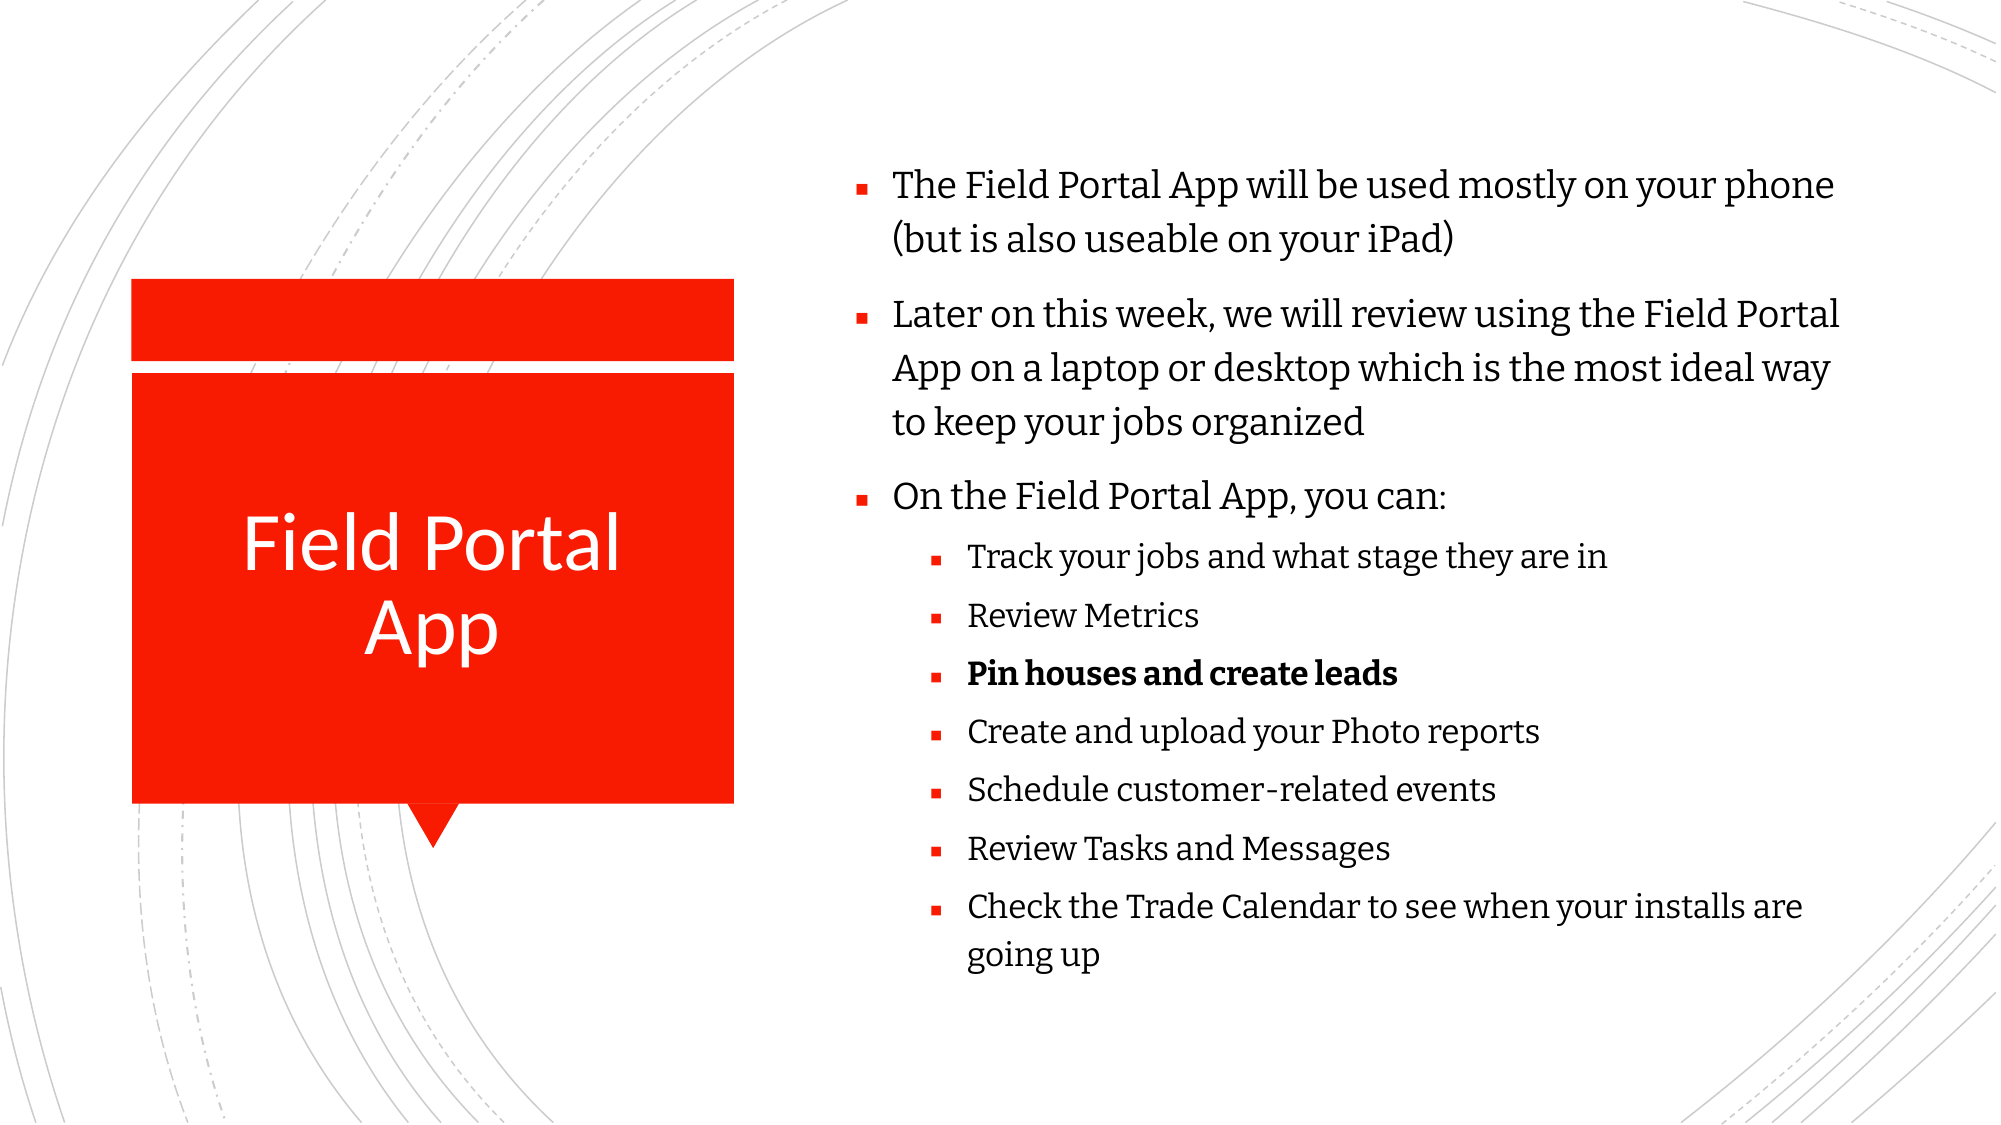

The Field Portal App will be used mostly on your phone (but is also useable on your iPad)
Later on this week, we will review using the Field Portal App on a laptop or desktop which is the most ideal way to keep your jobs organized
On the Field Portal App, you can:
Track your jobs and what stage they are in
Review Metrics
Pin houses and create leads
Create and upload your Photo reports
Schedule customer-related events
Review Tasks and Messages
Check the Trade Calendar to see when your installs are going up
# Field Portal App